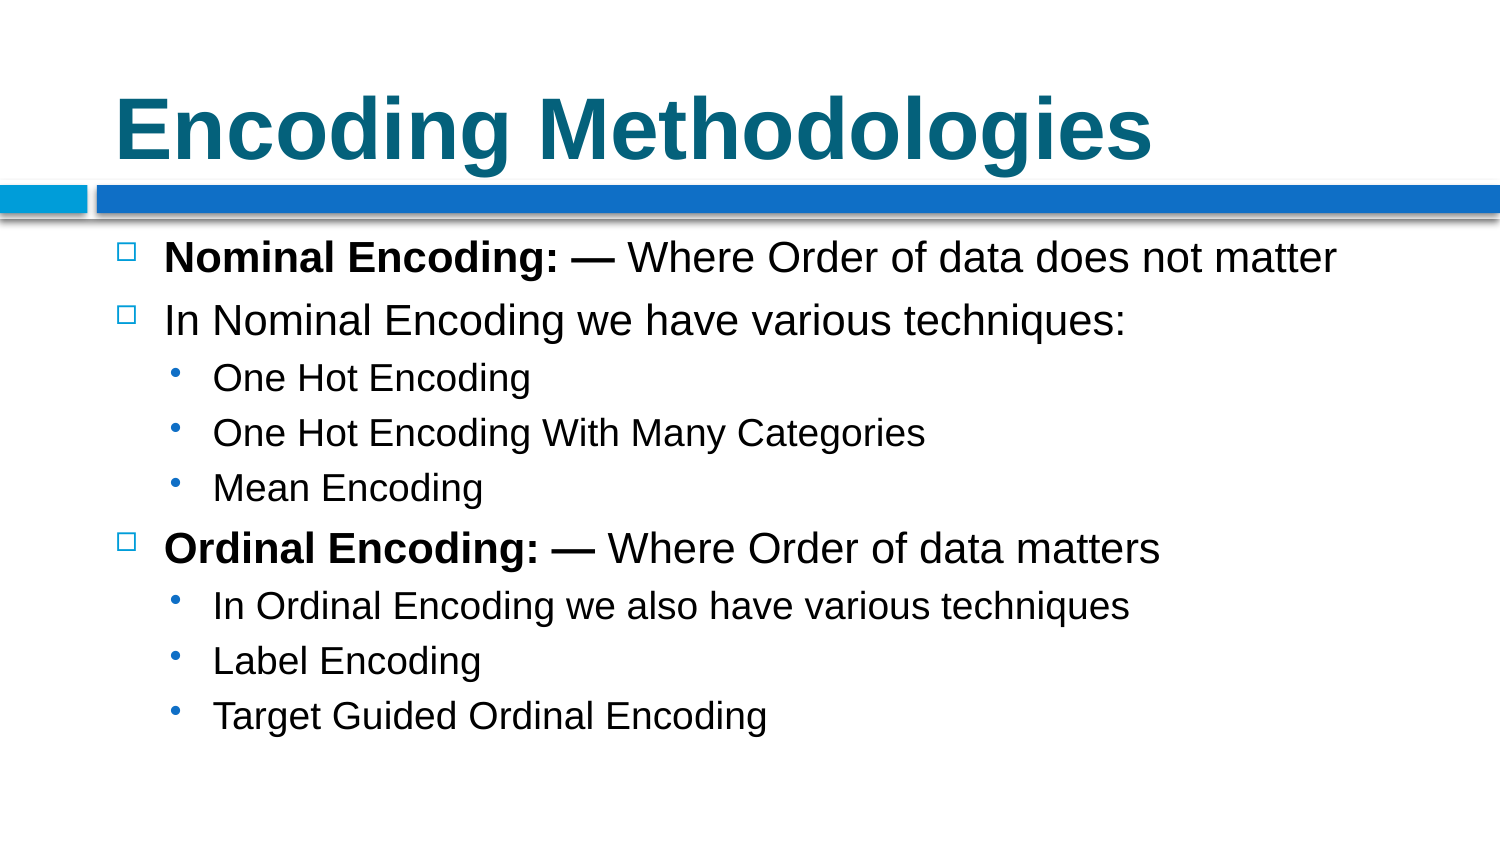

# Encoding Methodologies
Nominal Encoding: — Where Order of data does not matter
In Nominal Encoding we have various techniques:
One Hot Encoding
One Hot Encoding With Many Categories
Mean Encoding
Ordinal Encoding: — Where Order of data matters
In Ordinal Encoding we also have various techniques
Label Encoding
Target Guided Ordinal Encoding